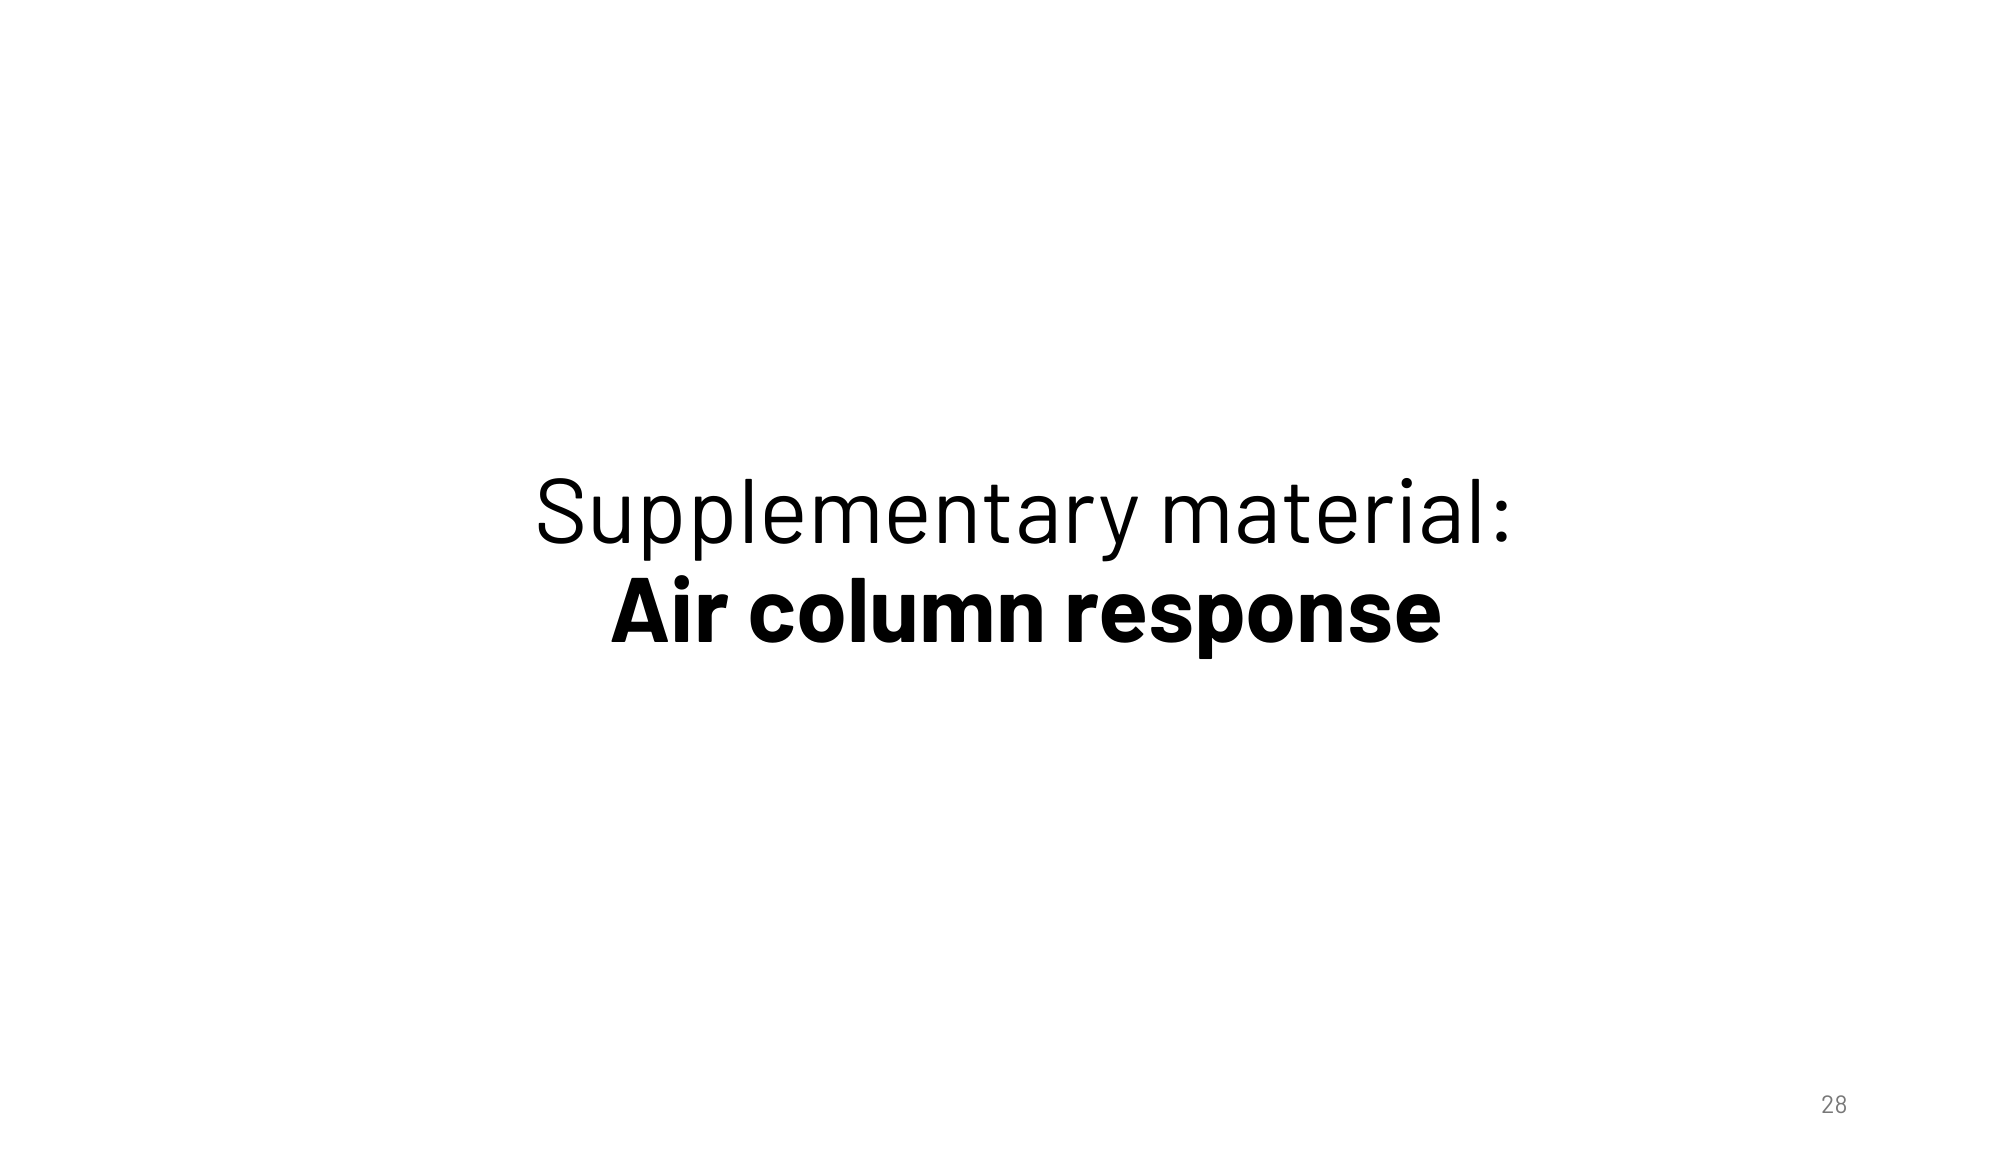

# Supplementary material: Air column response
28